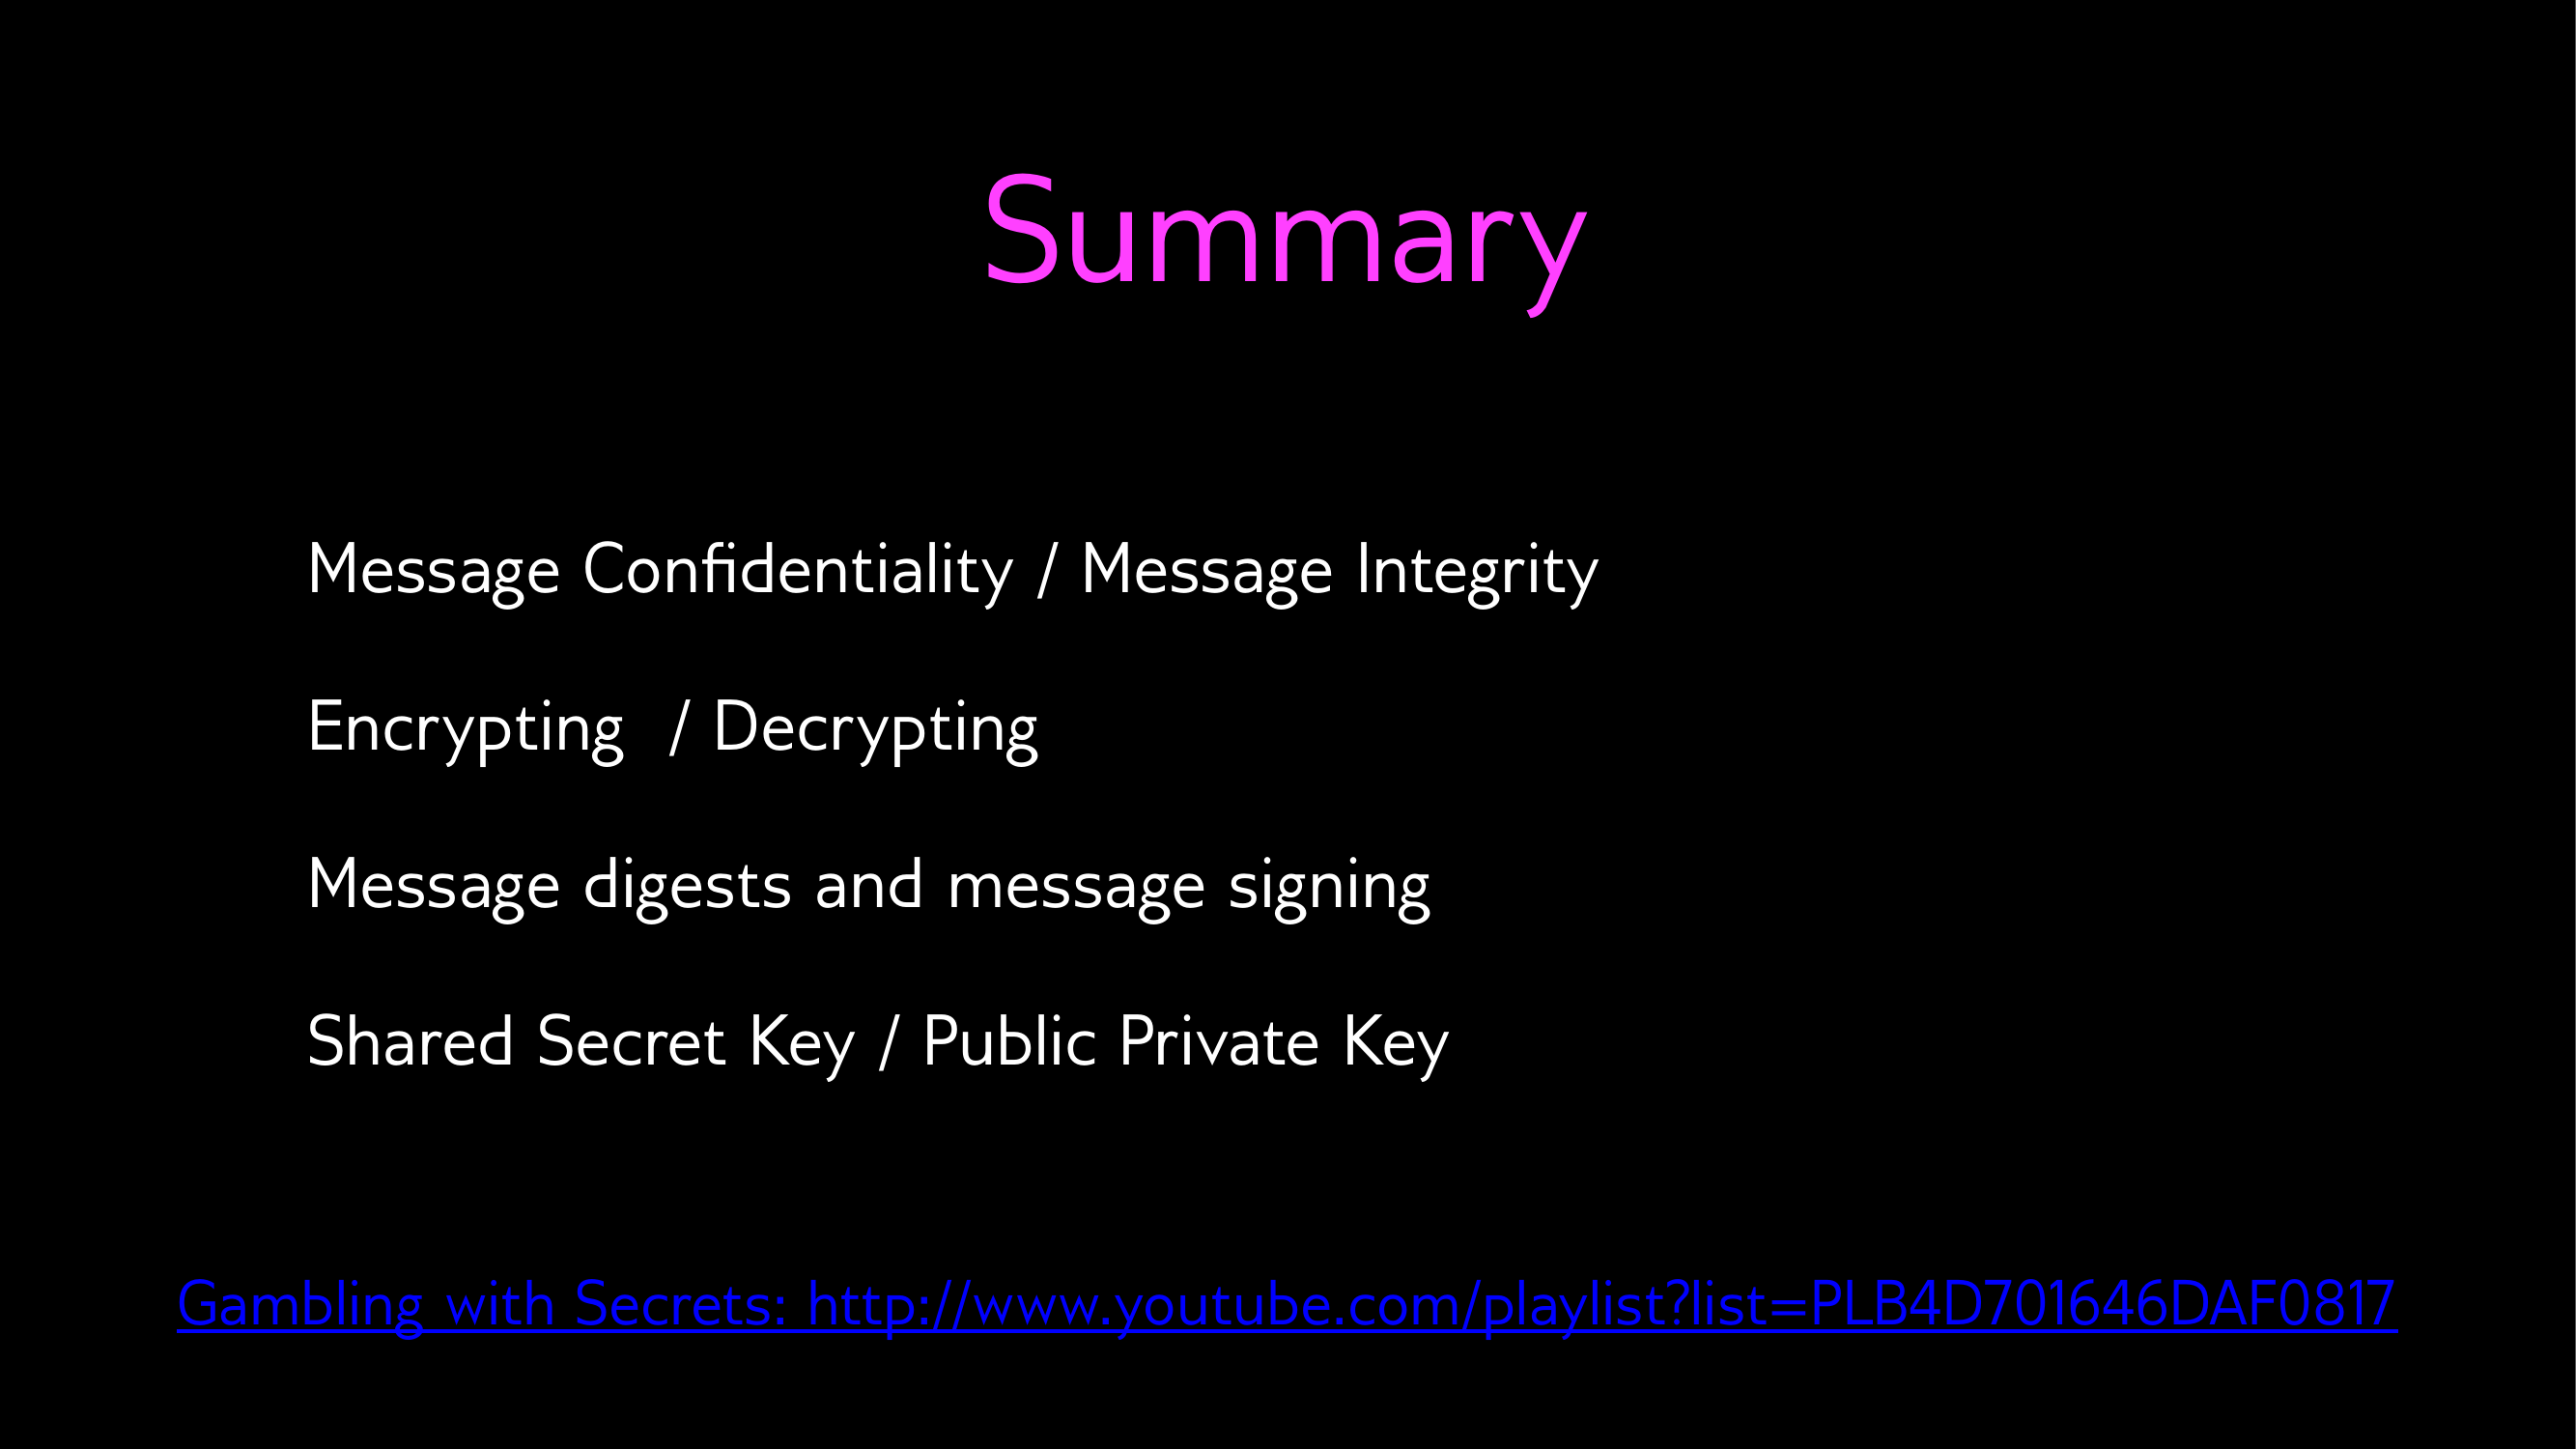

# Summary
Message Confidentiality / Message Integrity
Encrypting  / Decrypting
Message digests and message signing
Shared Secret Key / Public Private Key
Gambling with Secrets: http://www.youtube.com/playlist?list=PLB4D701646DAF0817